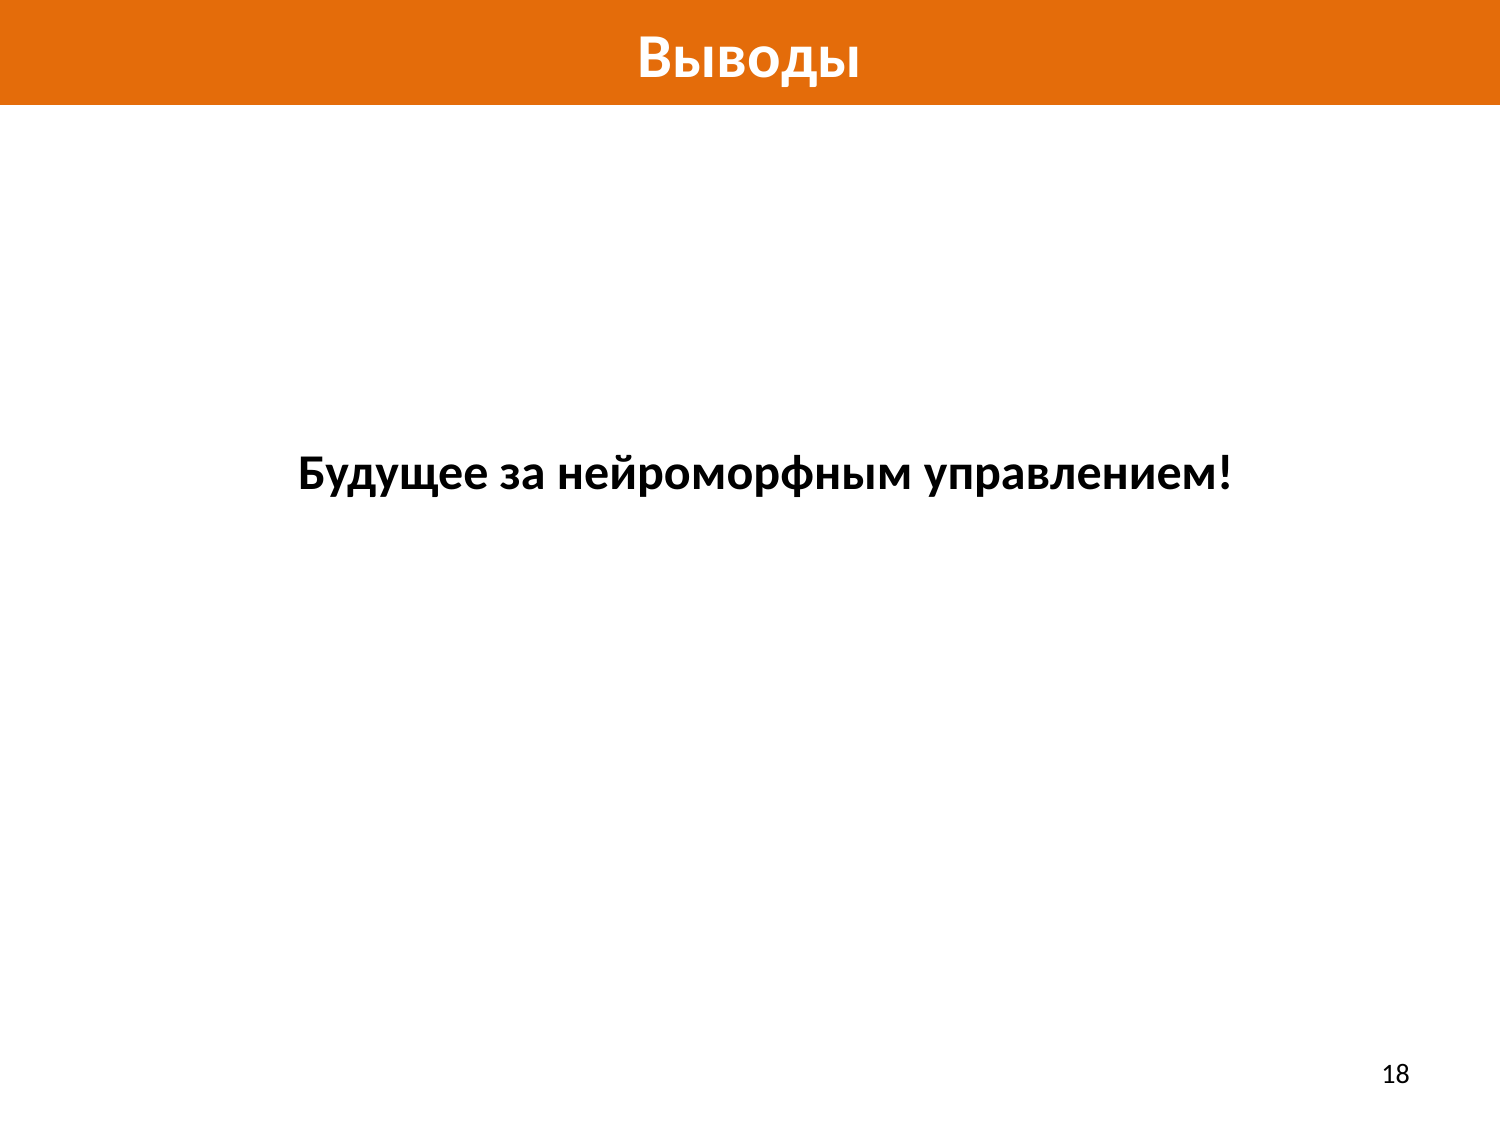

# Выводы
Будущее за нейроморфным управлением!
18